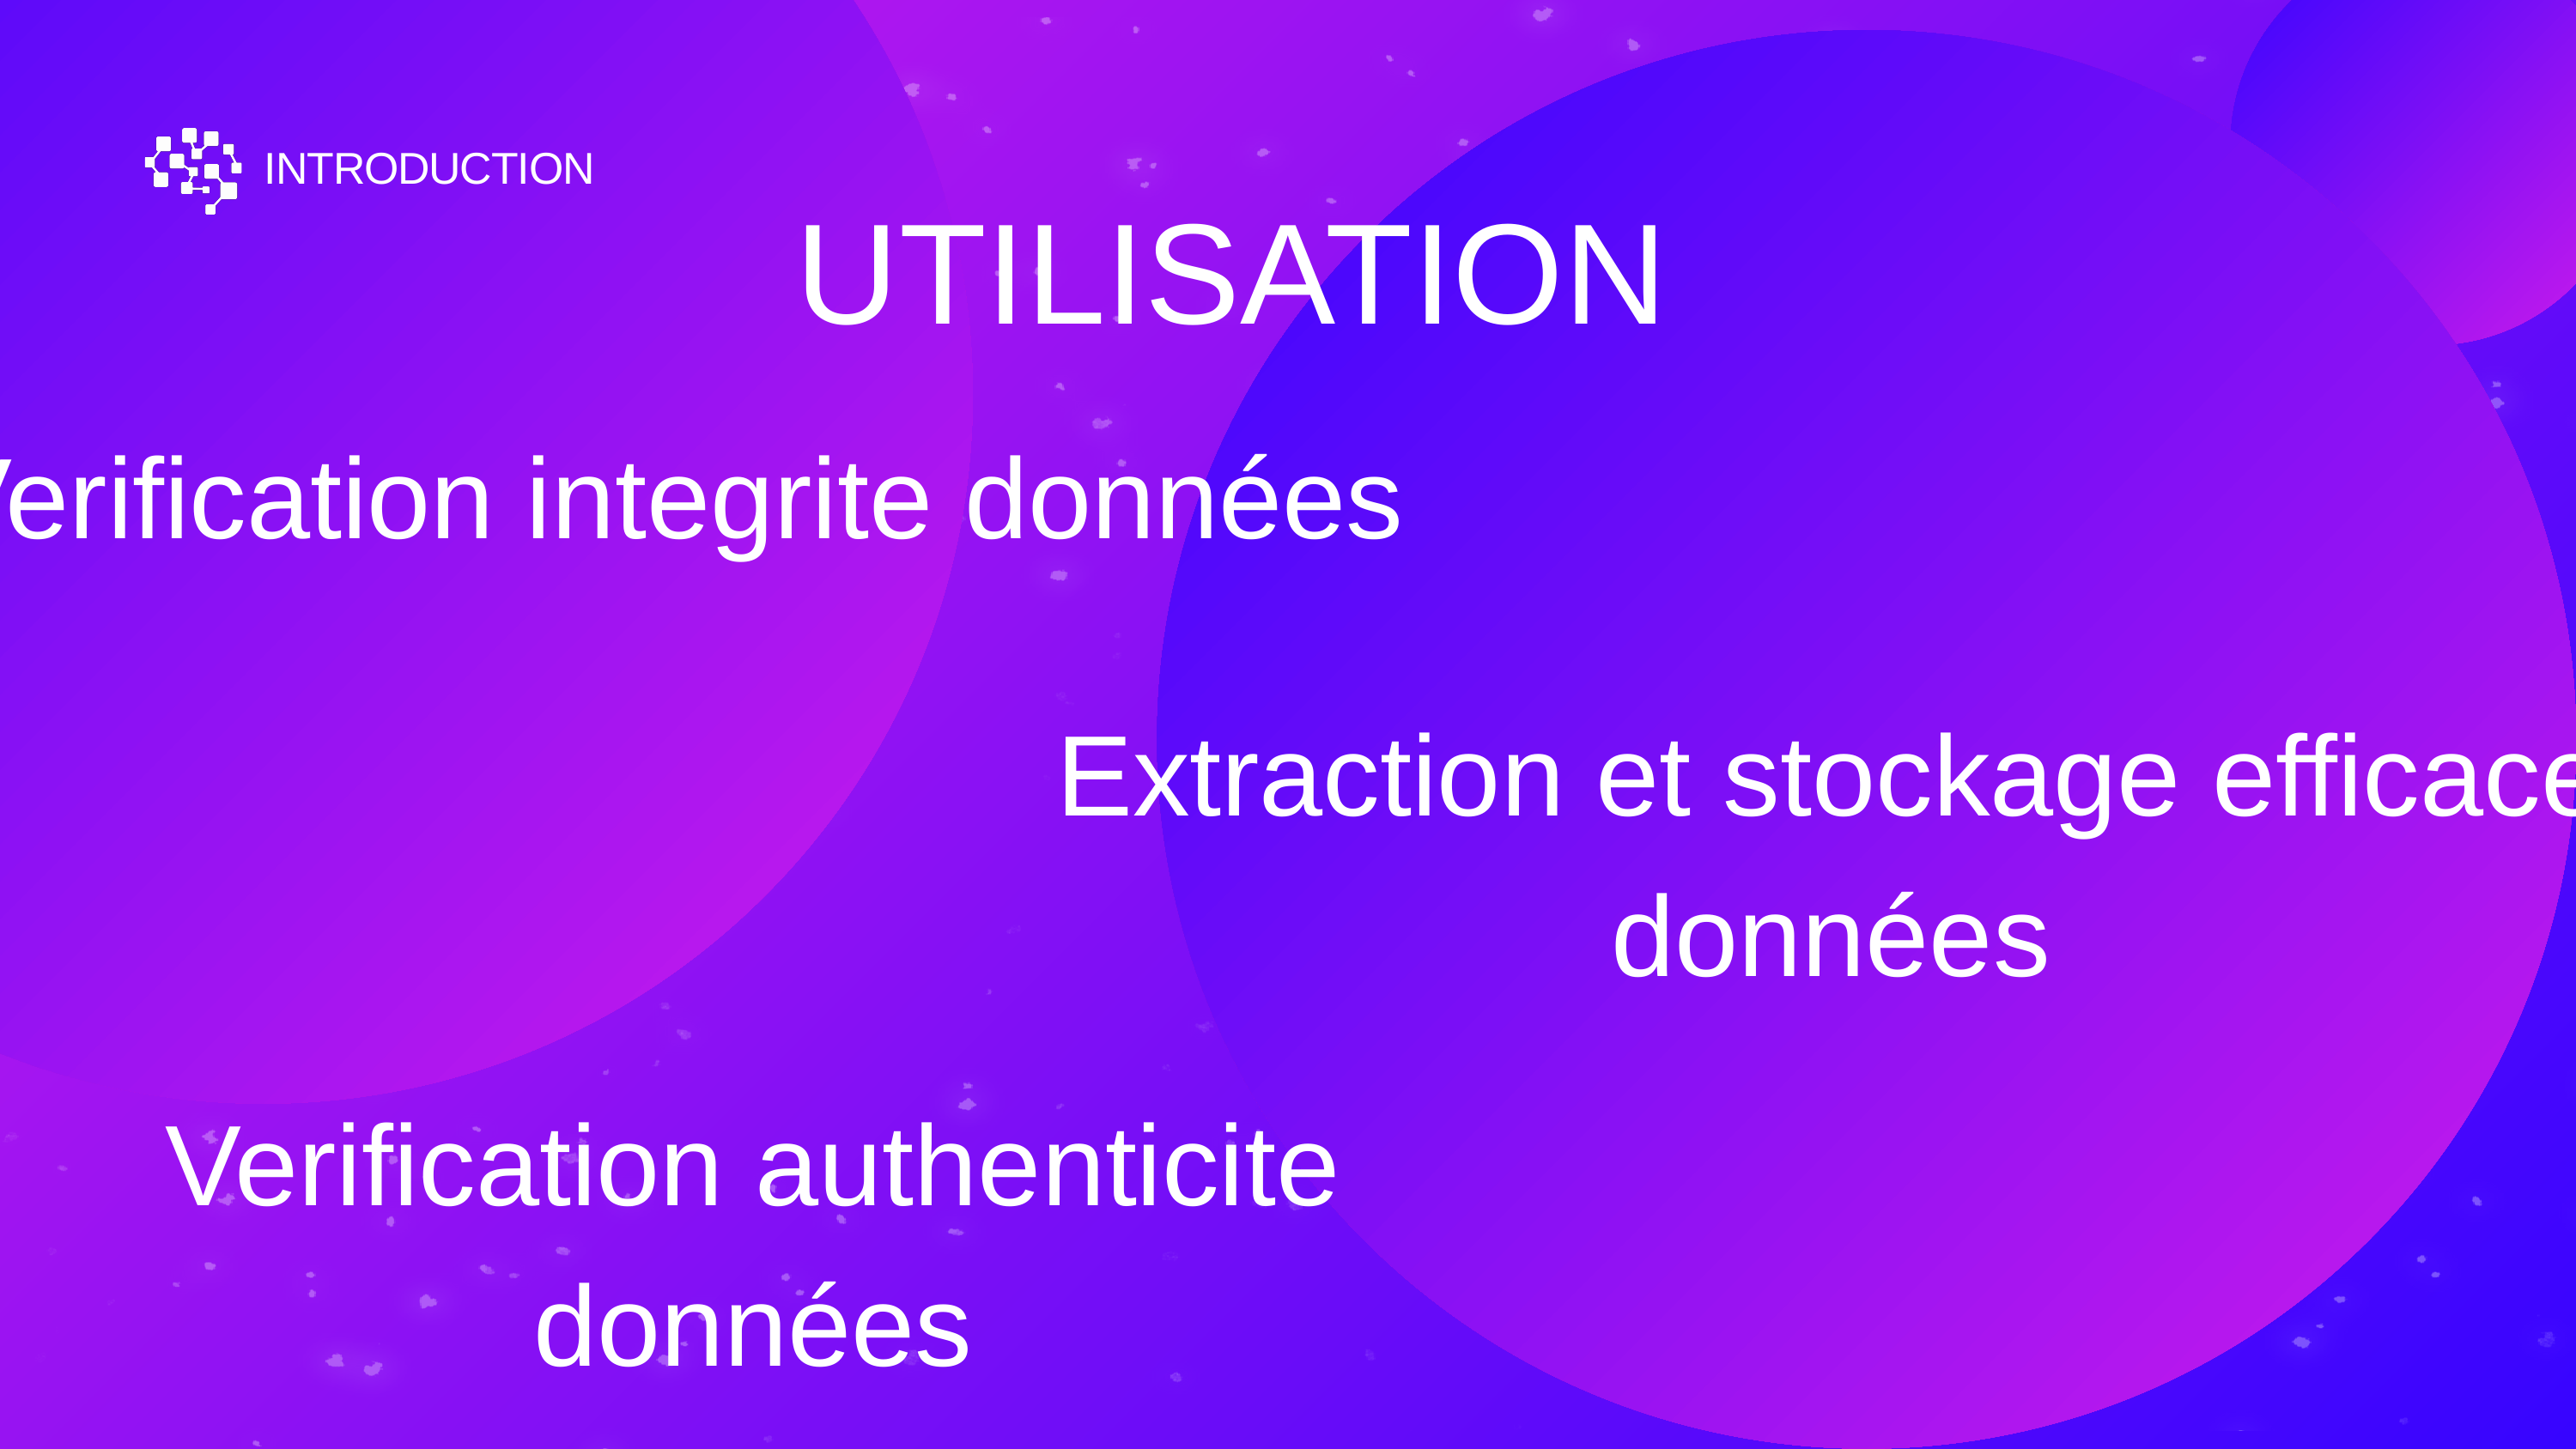

INTRODUCTION
UTILISATION
Verification integrite données
Extraction et stockage efficace données
Verification authenticite données